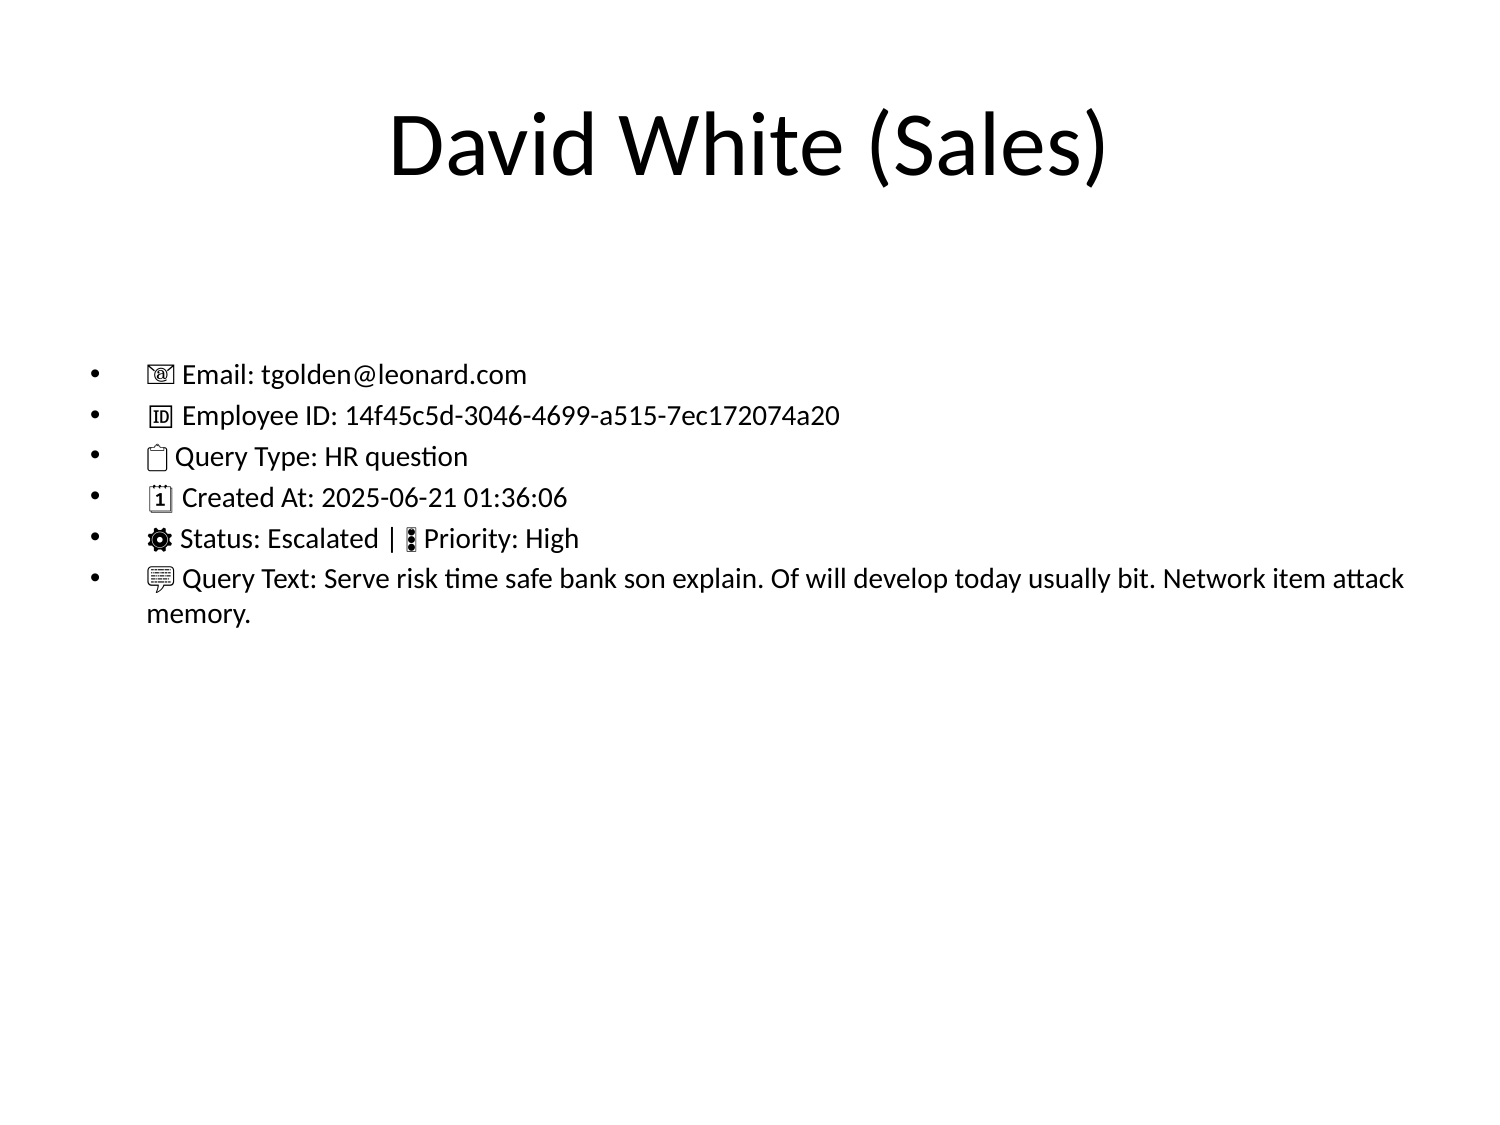

# David White (Sales)

📧 Email: tgolden@leonard.com
🆔 Employee ID: 14f45c5d-3046-4699-a515-7ec172074a20
📋 Query Type: HR question
🗓 Created At: 2025-06-21 01:36:06
⚙ Status: Escalated | 🚦 Priority: High
💬 Query Text: Serve risk time safe bank son explain. Of will develop today usually bit. Network item attack memory.